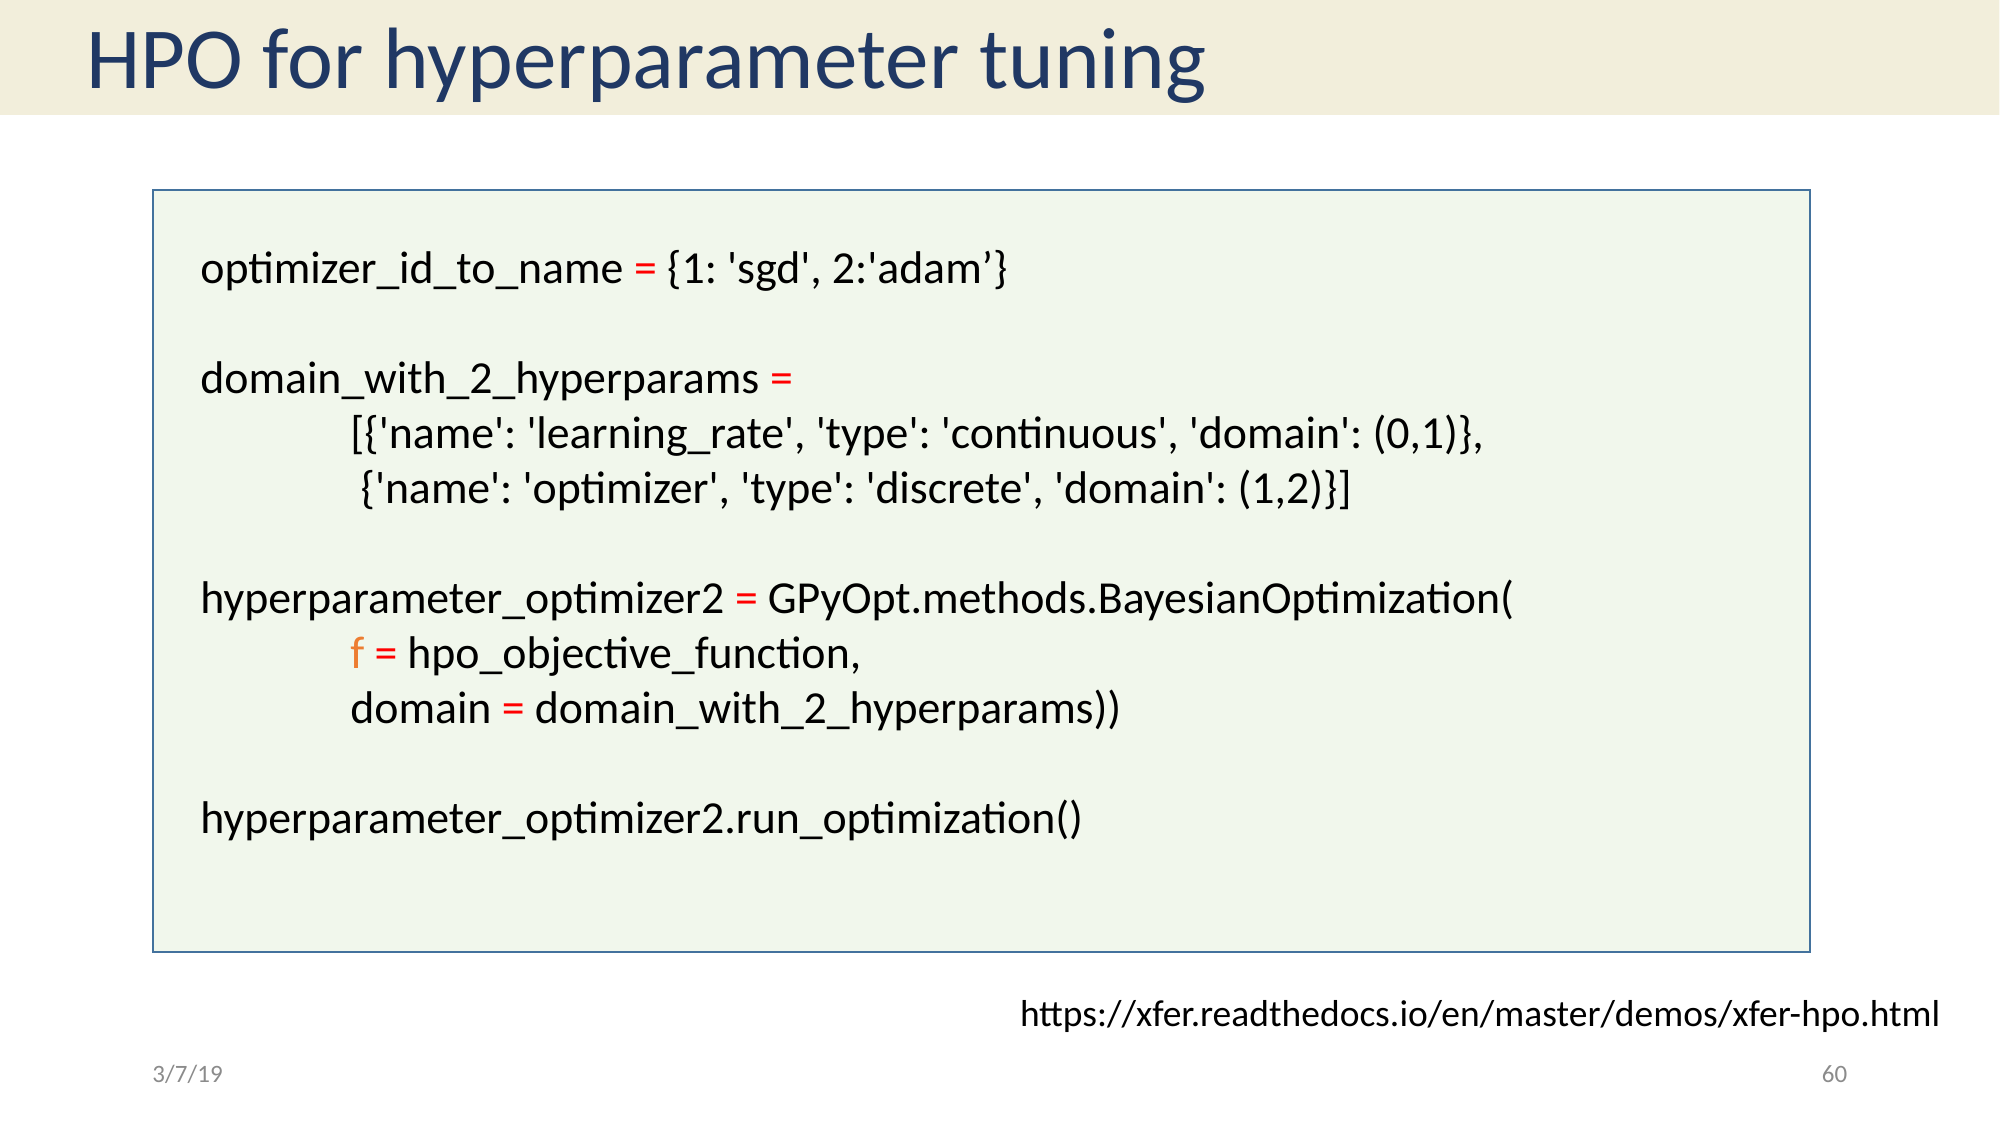

# HPO for hyperparameter tuning

optimizer_id_to_name = {1: 'sgd', 2:'adam’}

domain_with_2_hyperparams =
	[{'name': 'learning_rate', 'type': 'continuous', 'domain': (0,1)},
	 {'name': 'optimizer', 'type': 'discrete', 'domain': (1,2)}]

hyperparameter_optimizer2 = GPyOpt.methods.BayesianOptimization(
	f = hpo_objective_function,
	domain = domain_with_2_hyperparams))

hyperparameter_optimizer2.run_optimization()

https://xfer.readthedocs.io/en/master/demos/xfer-hpo.html
3/7/19
60